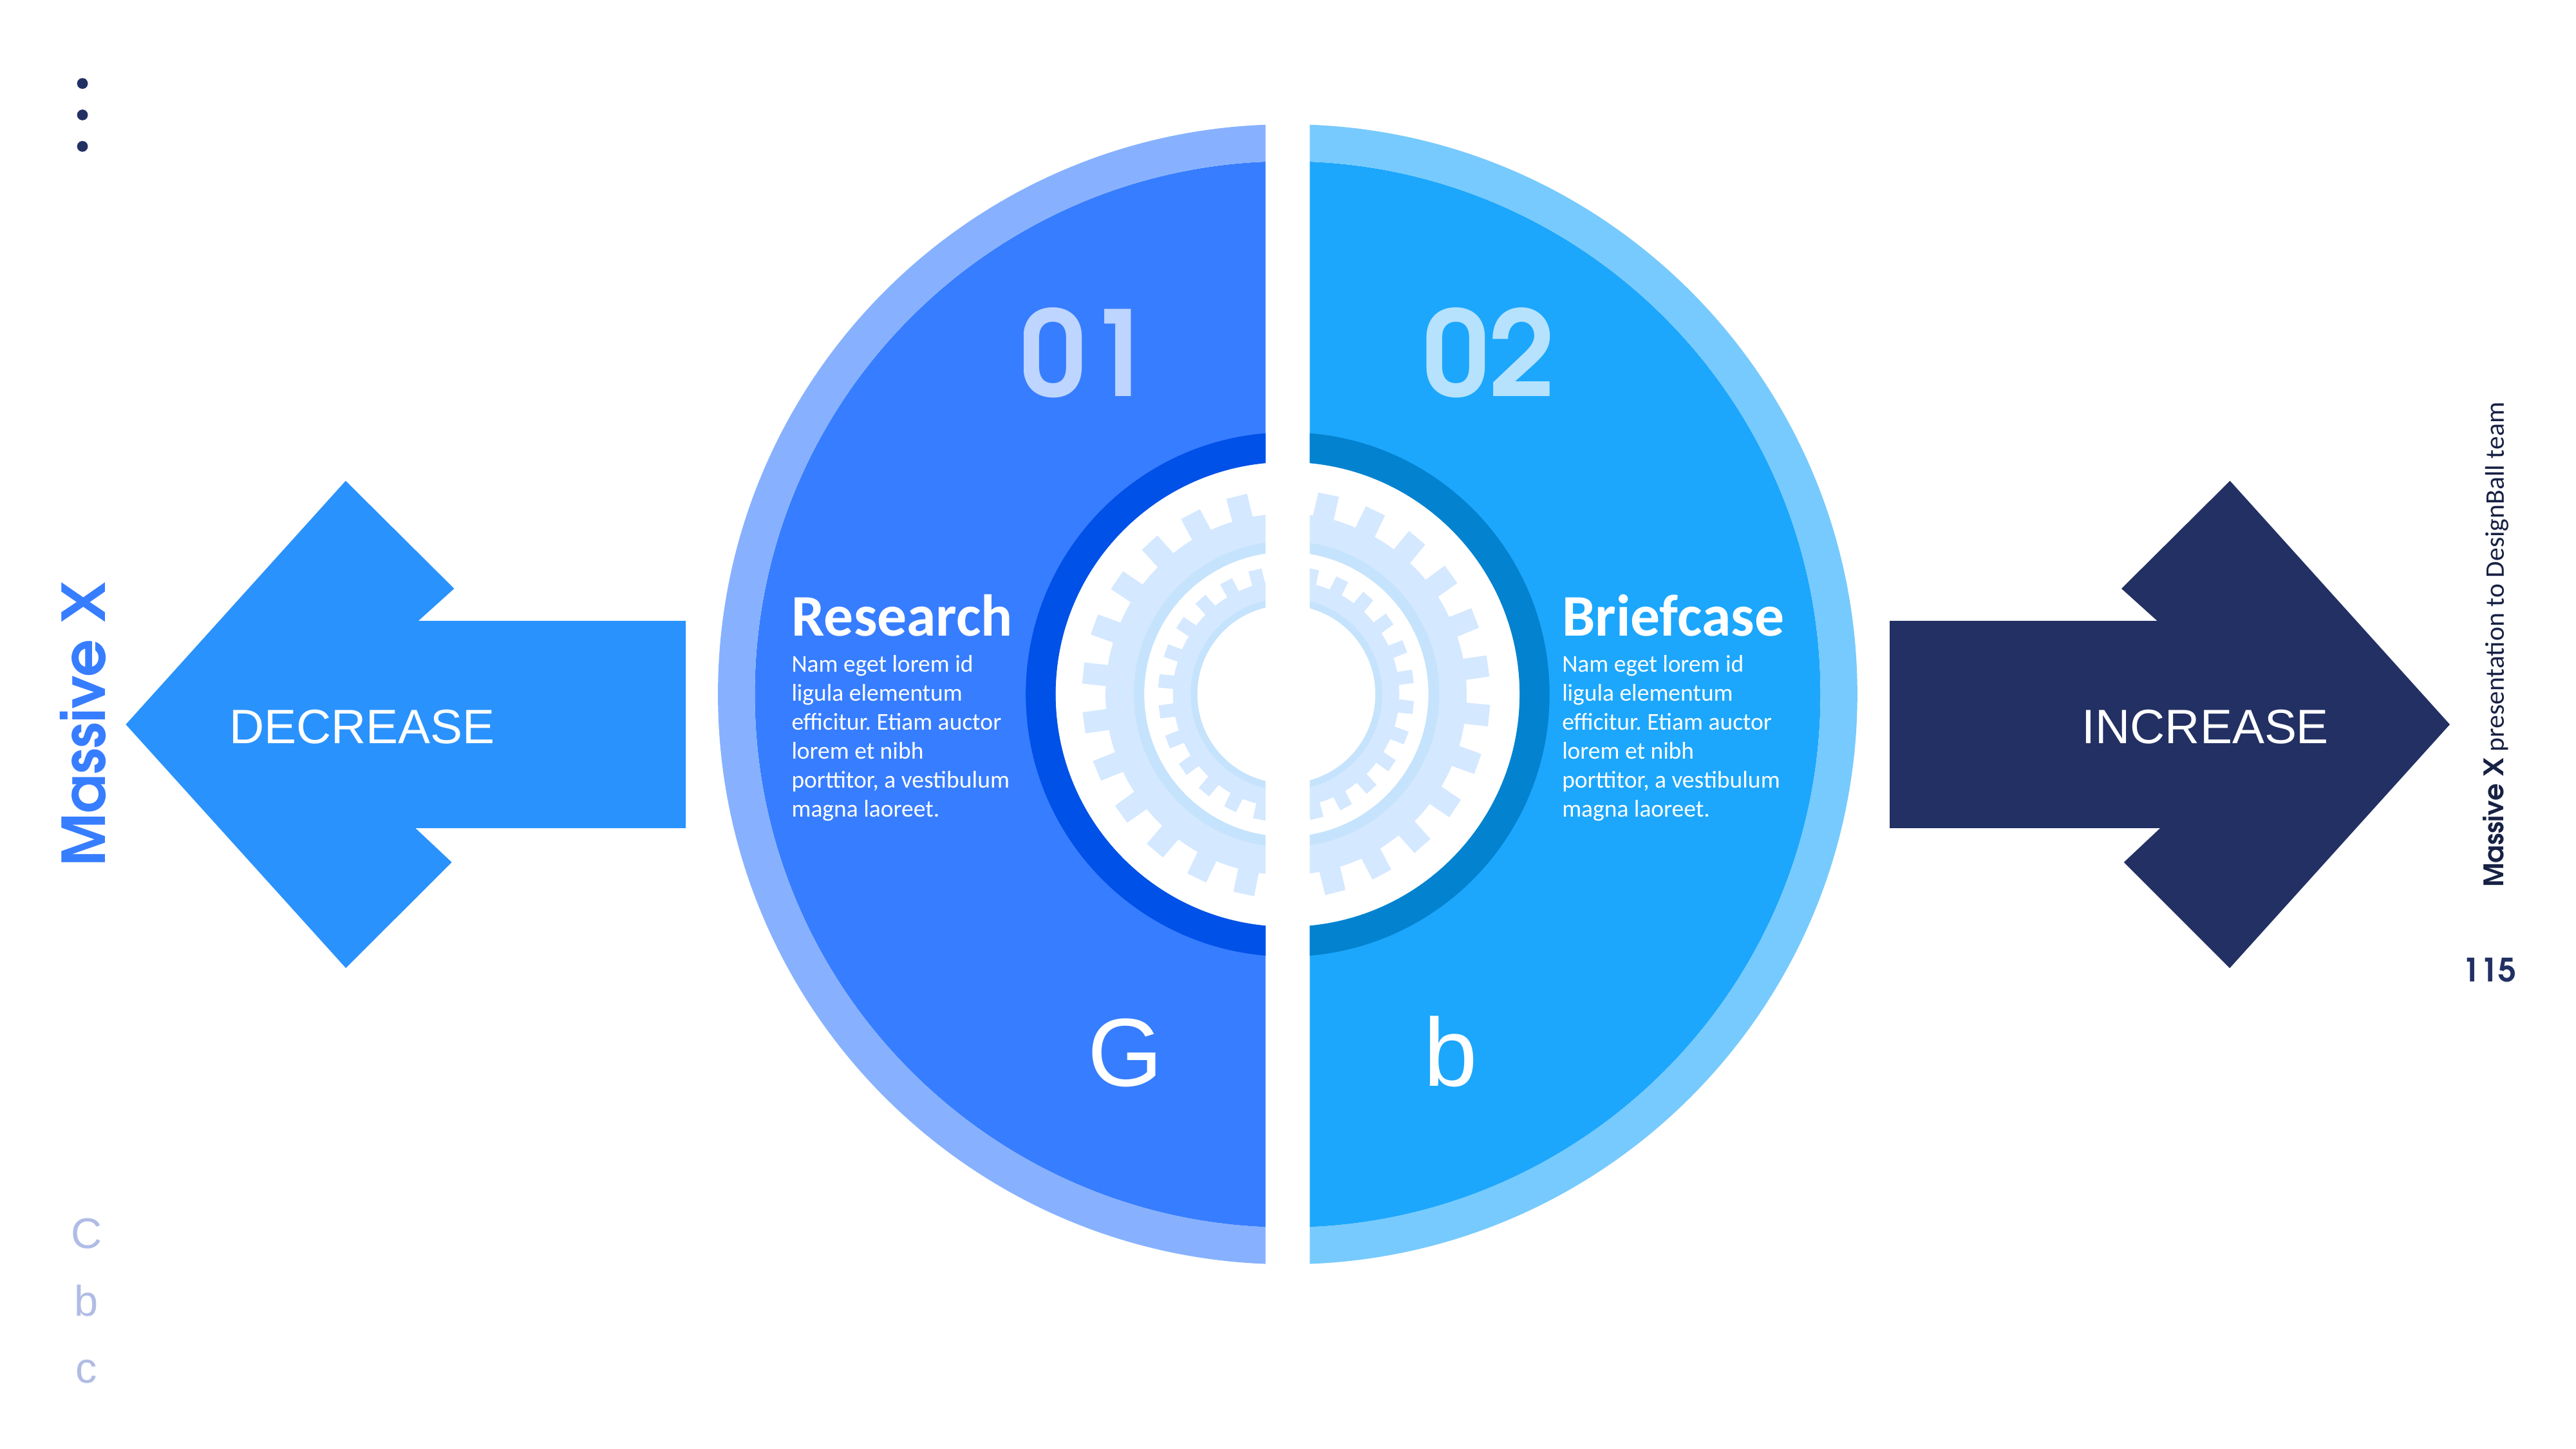

01
Research
Nam eget lorem id ligula elementum efficitur. Etiam auctor lorem et nibh porttitor, a vestibulum magna laoreet.
G

02
Briefcase
Nam eget lorem id ligula elementum efficitur. Etiam auctor lorem et nibh porttitor, a vestibulum magna laoreet.
b

DECREASE

INCREASE